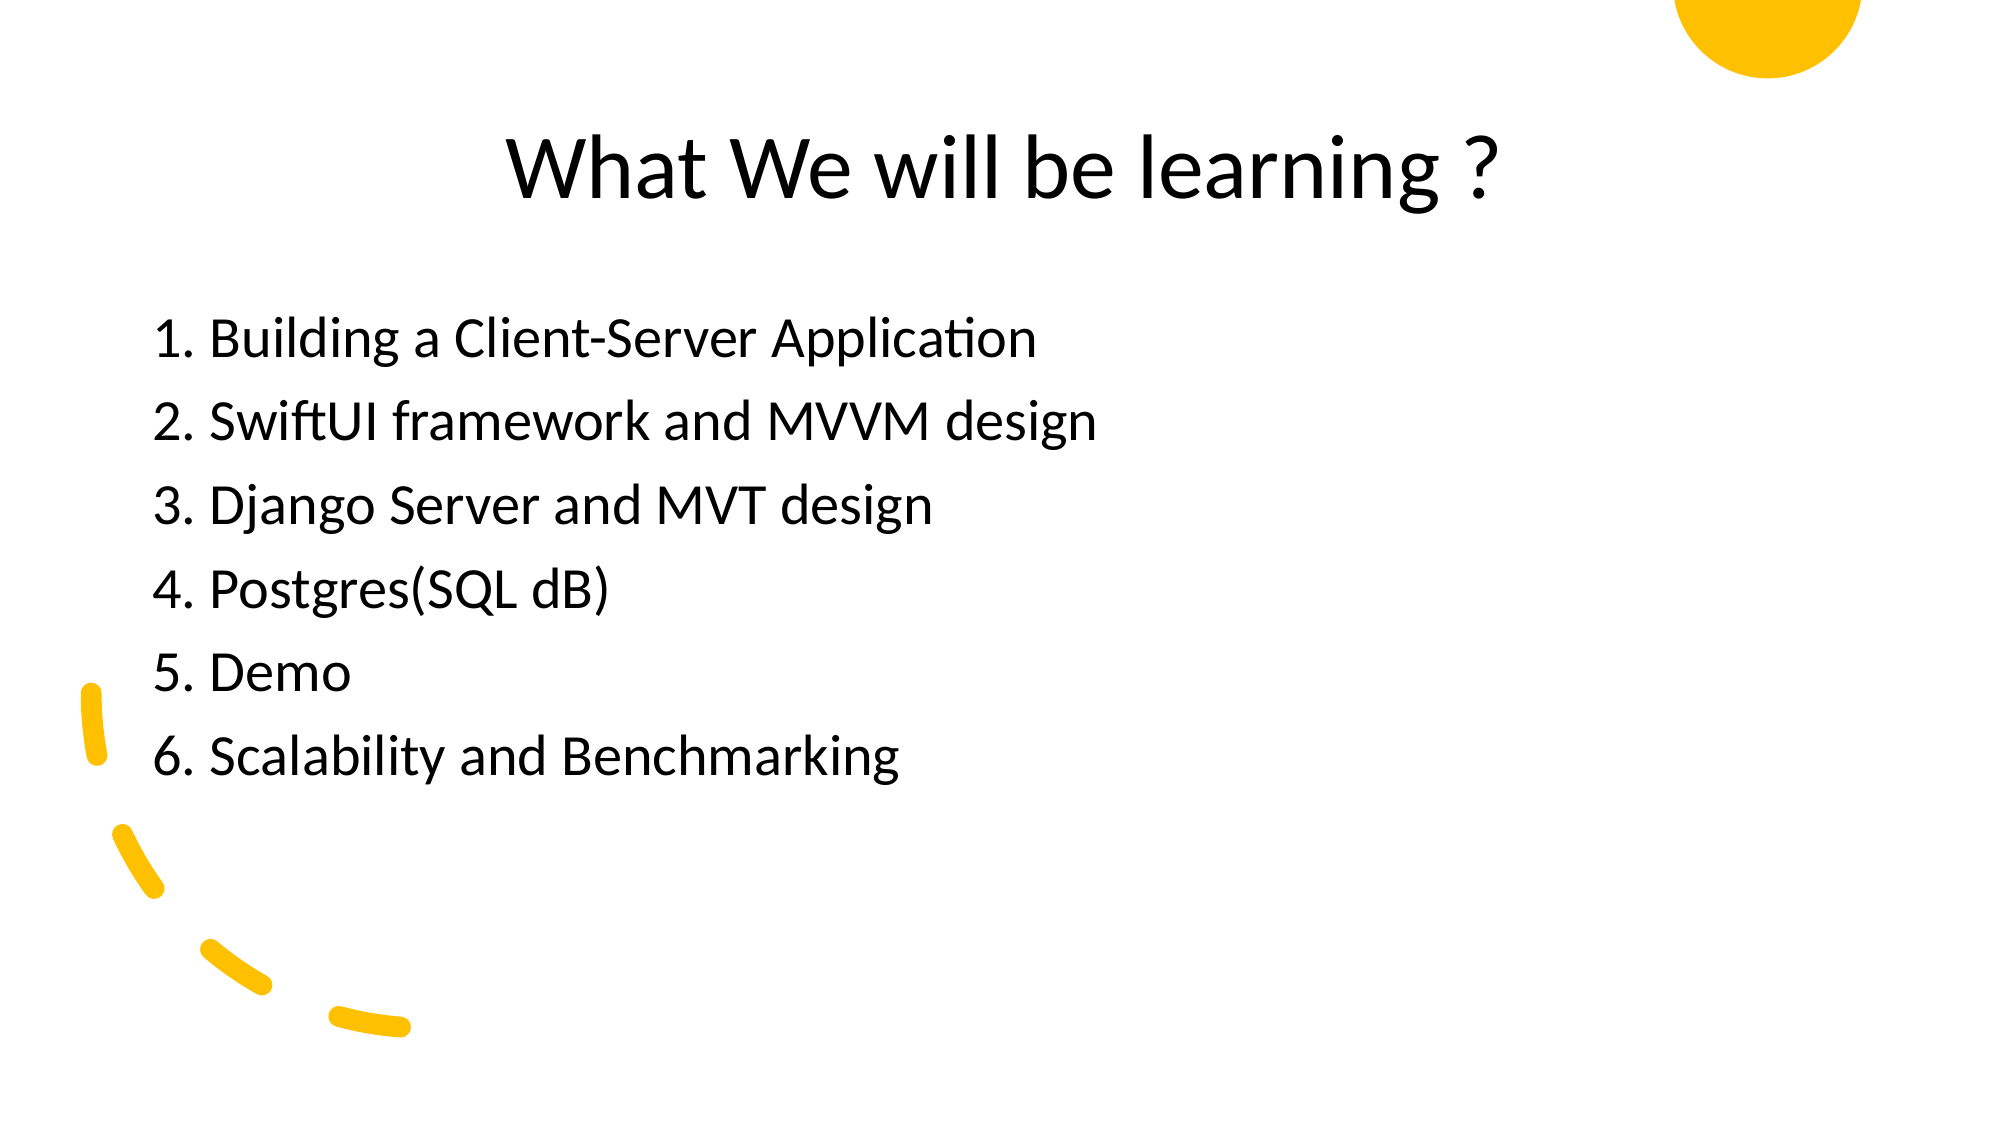

# What We will be learning ?
1. Building a Client-Server Application
2. SwiftUI framework and MVVM design
3. Django Server and MVT design
4. Postgres(SQL dB)
5. Demo
6. Scalability and Benchmarking